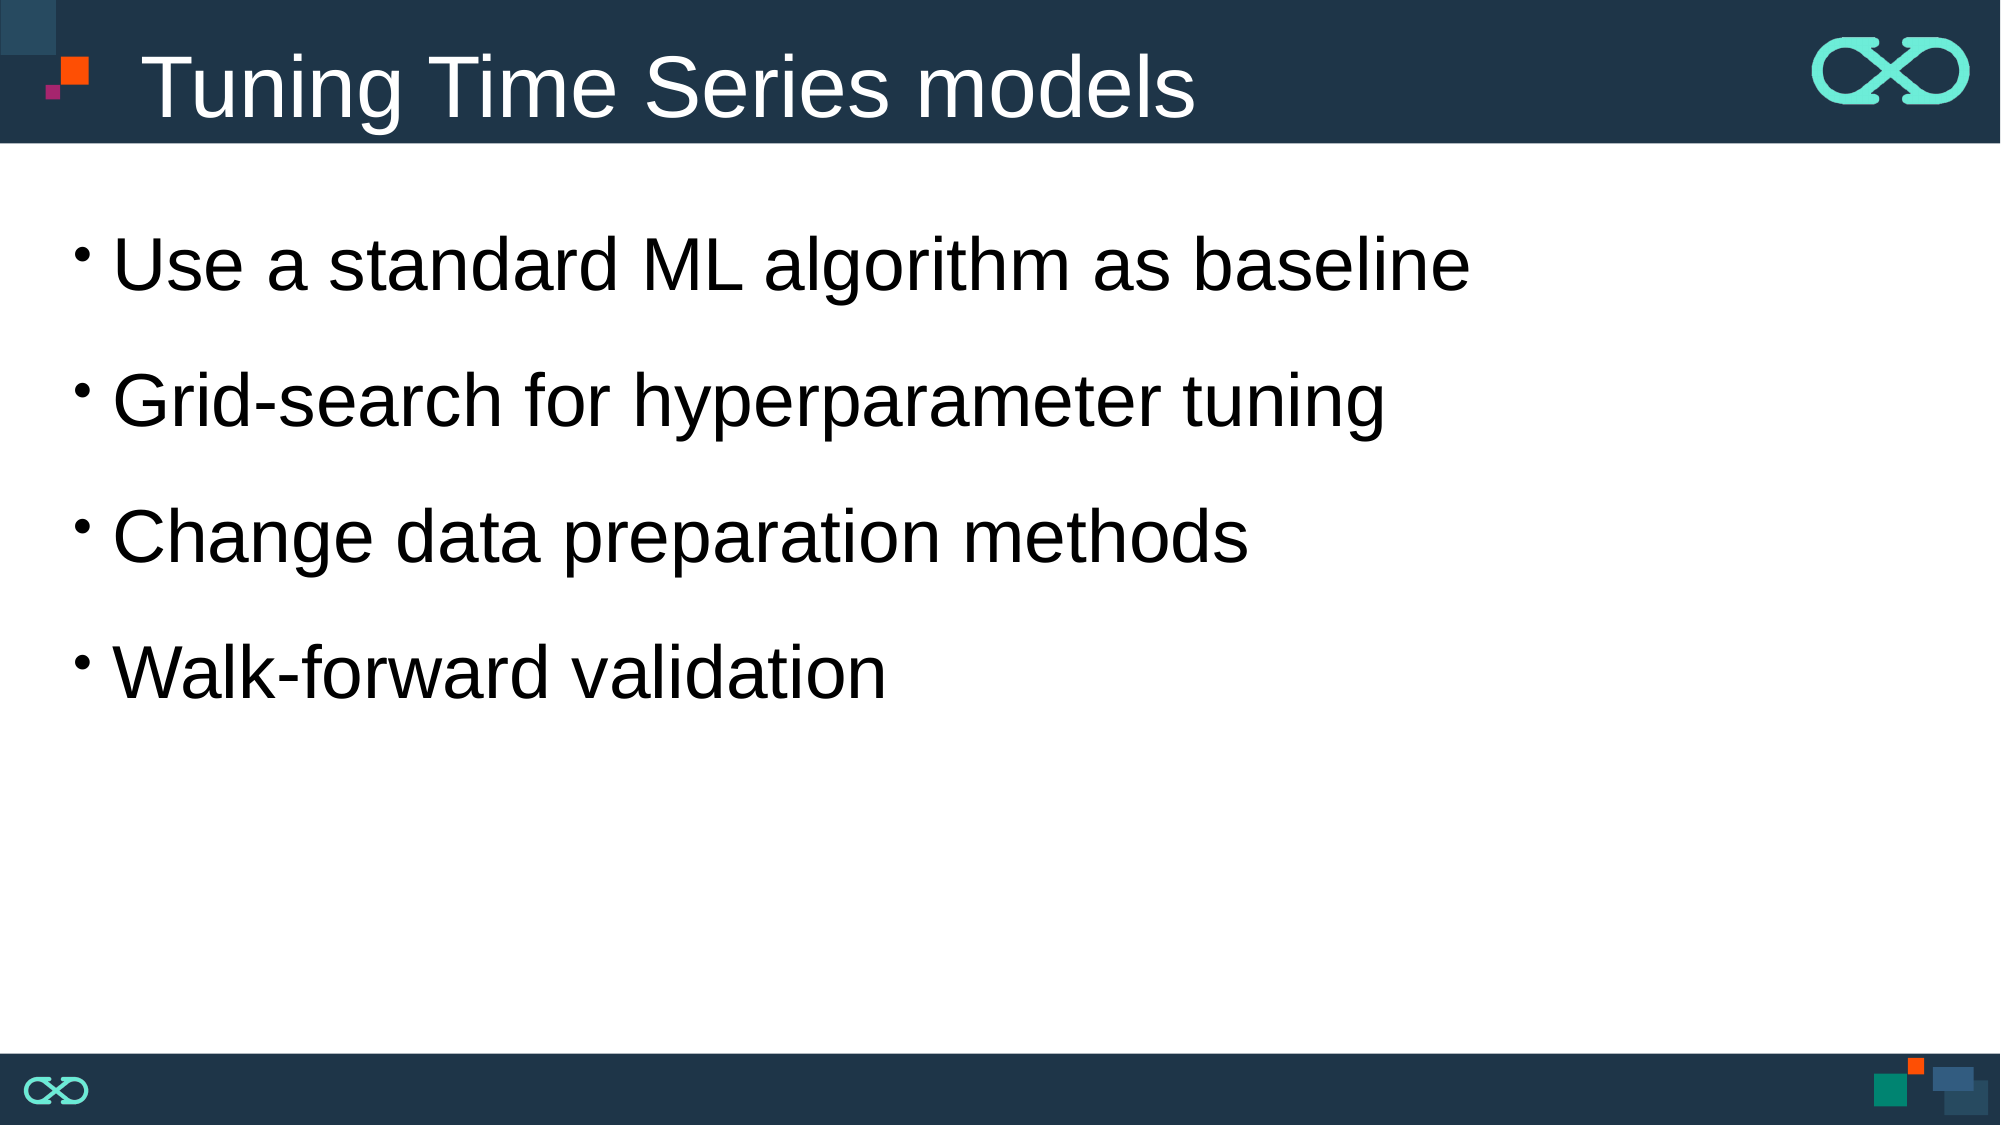

# Tuning Time Series models
Use a standard ML algorithm as baseline
Grid-search for hyperparameter tuning
Change data preparation methods
Walk-forward validation